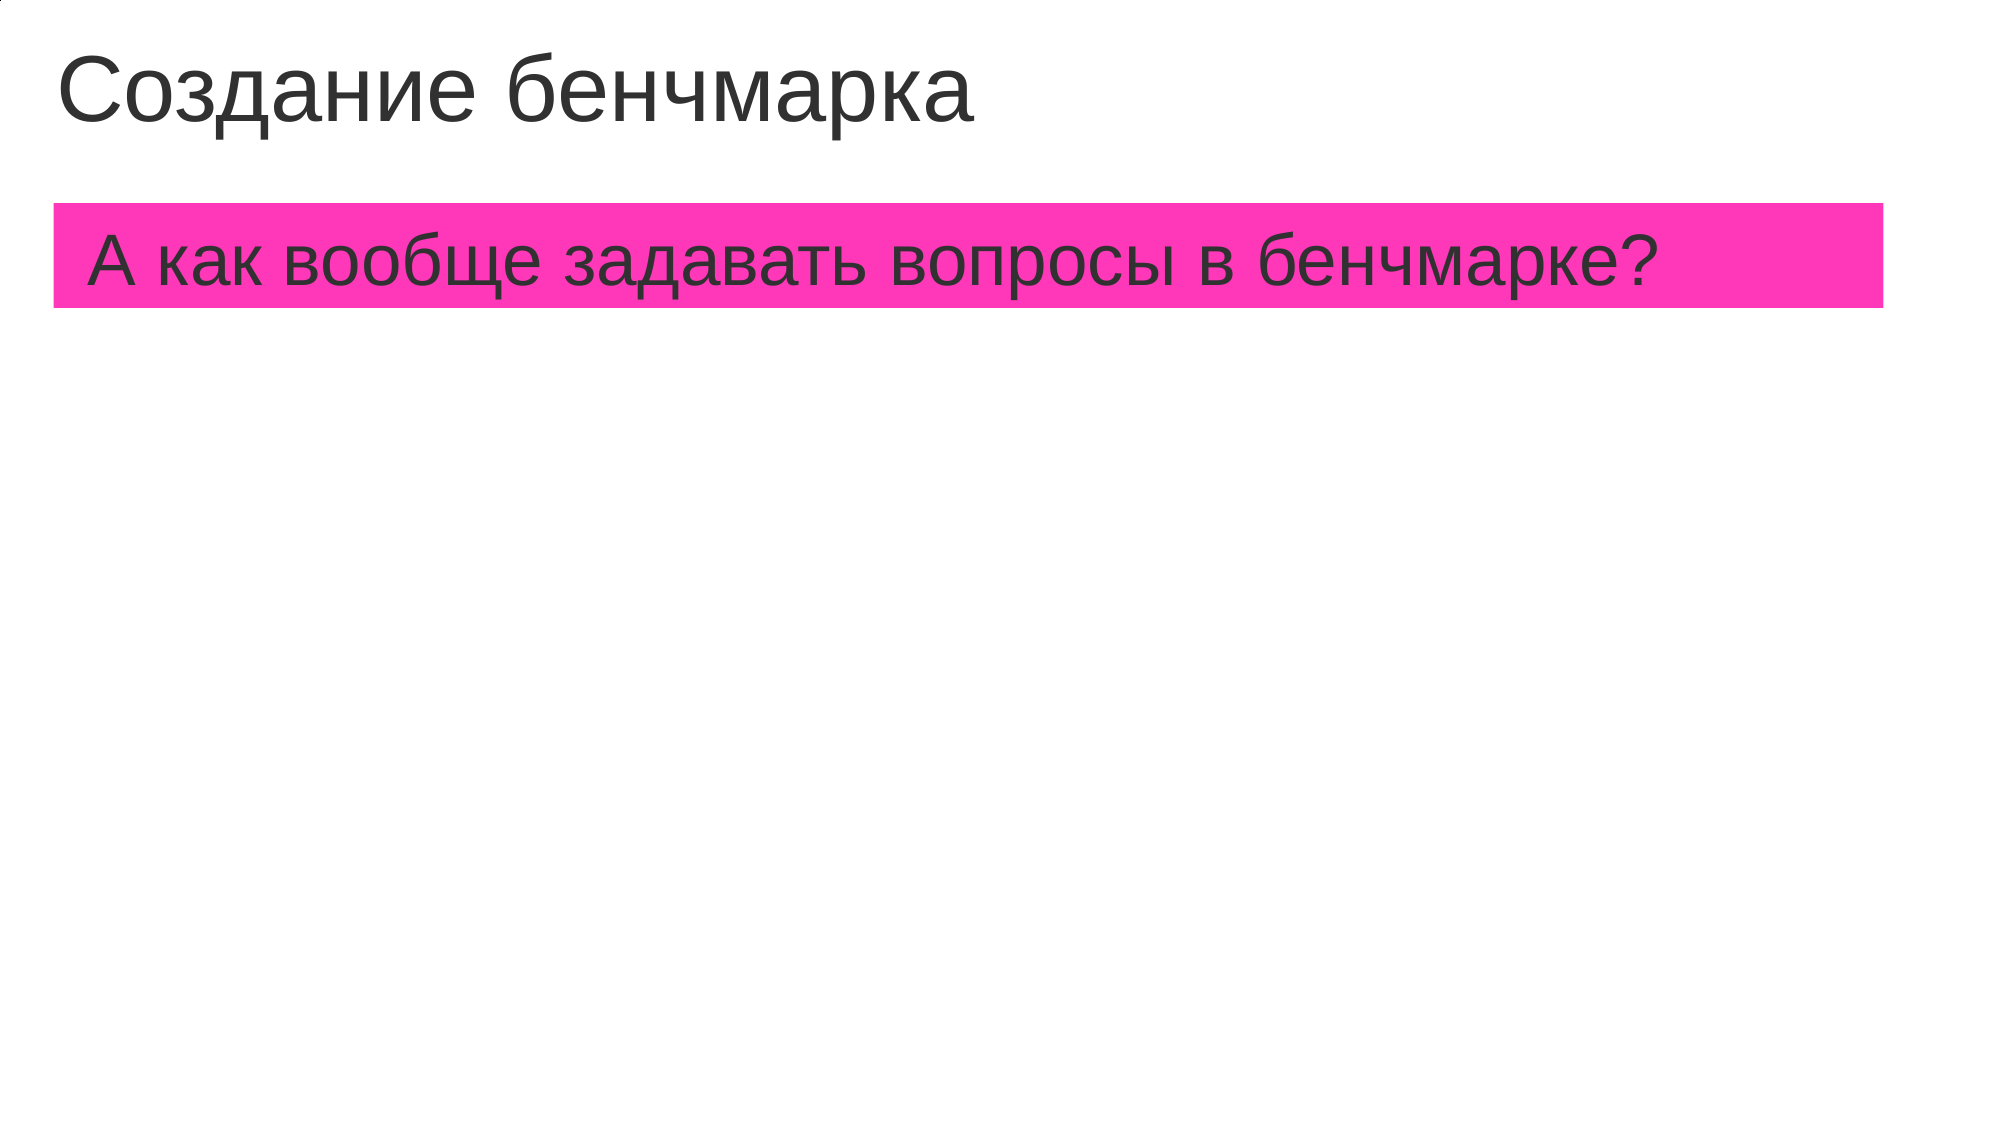

Создание бенчмарка

А как вообще задавать вопросы в бенчмарке?